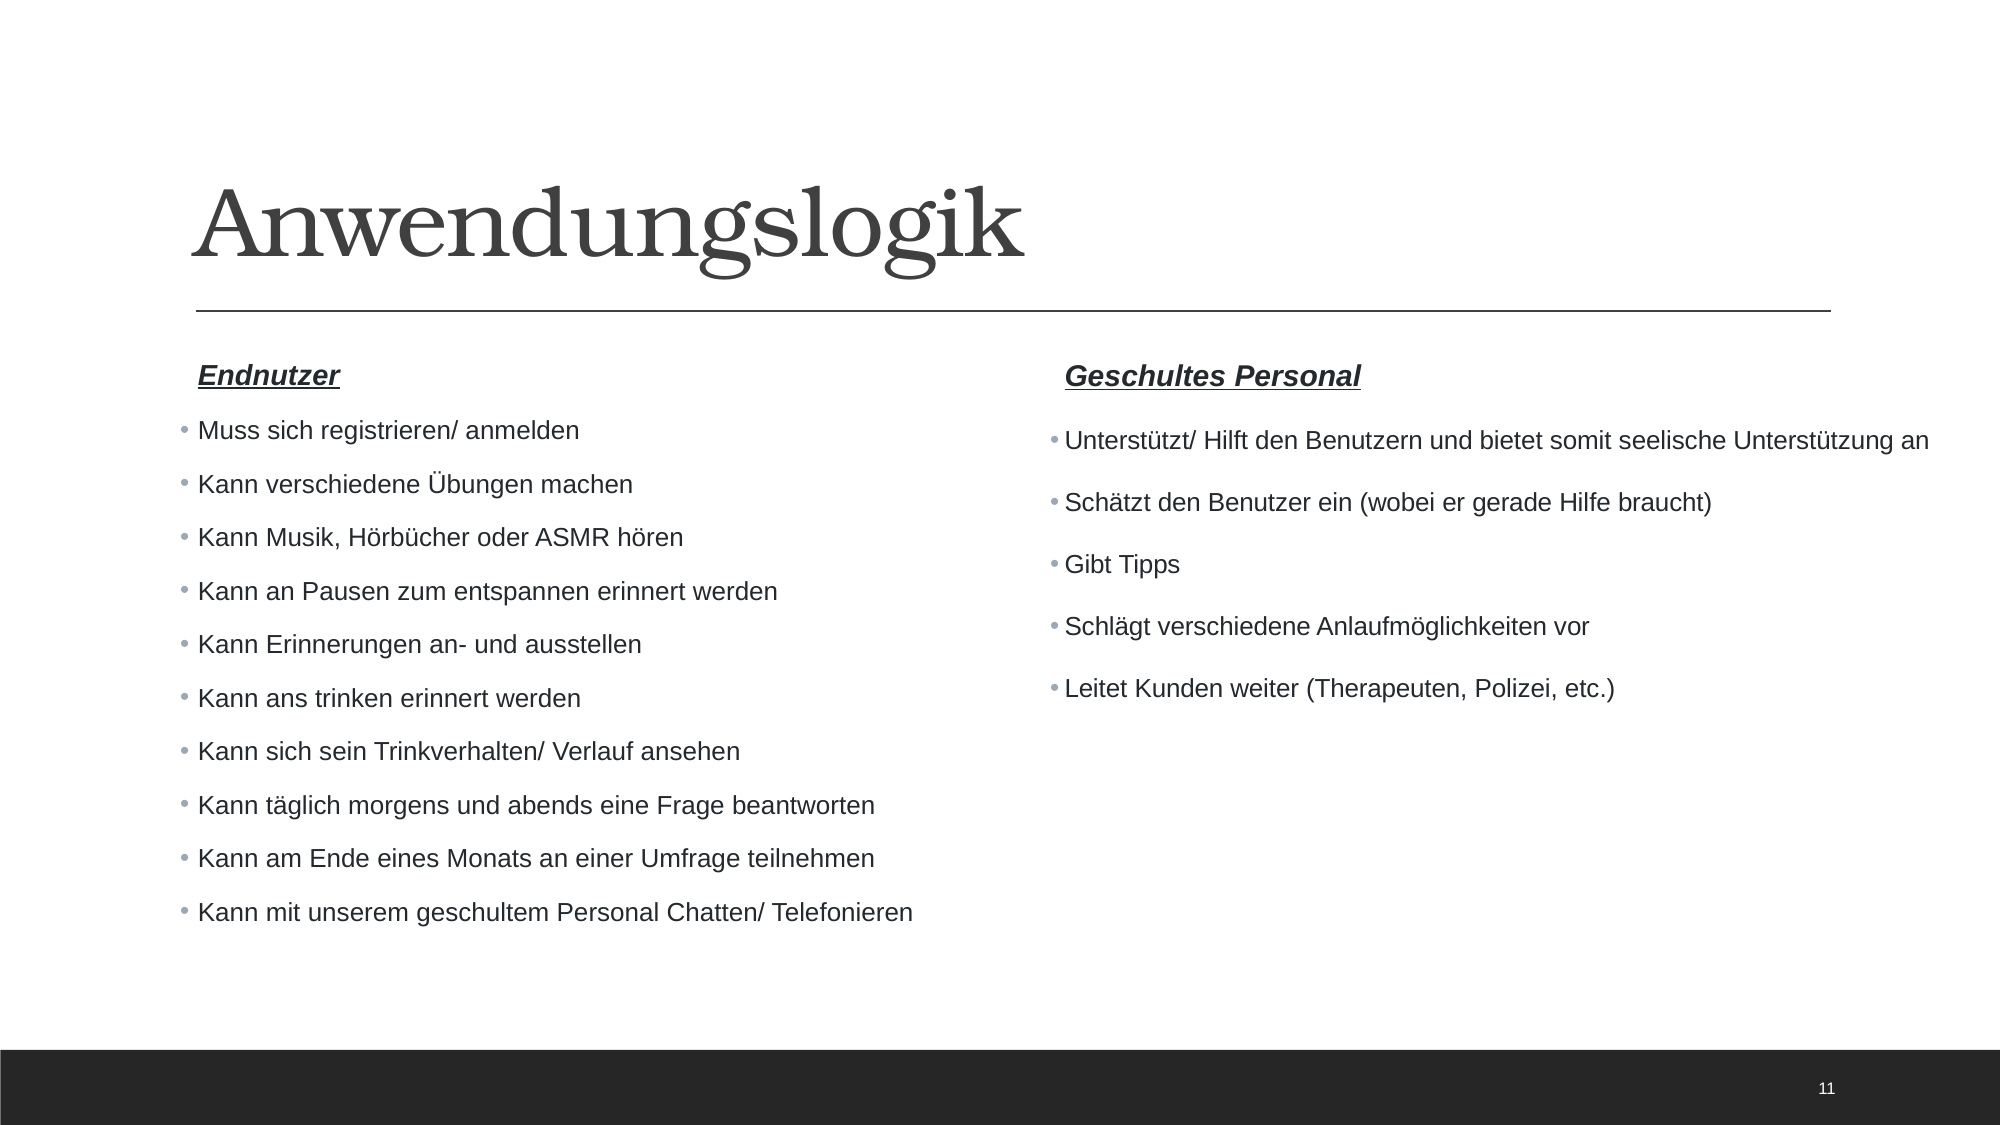

# Anwendungslogik
Endnutzer
Muss sich registrieren/ anmelden
Kann verschiedene Übungen machen
Kann Musik, Hörbücher oder ASMR hören
Kann an Pausen zum entspannen erinnert werden
Kann Erinnerungen an- und ausstellen
Kann ans trinken erinnert werden
Kann sich sein Trinkverhalten/ Verlauf ansehen
Kann täglich morgens und abends eine Frage beantworten
Kann am Ende eines Monats an einer Umfrage teilnehmen
Kann mit unserem geschultem Personal Chatten/ Telefonieren

Geschultes Personal
Unterstützt/ Hilft den Benutzern und bietet somit seelische Unterstützung an
Schätzt den Benutzer ein (wobei er gerade Hilfe braucht)
Gibt Tipps
Schlägt verschiedene Anlaufmöglichkeiten vor
Leitet Kunden weiter (Therapeuten, Polizei, etc.)

11